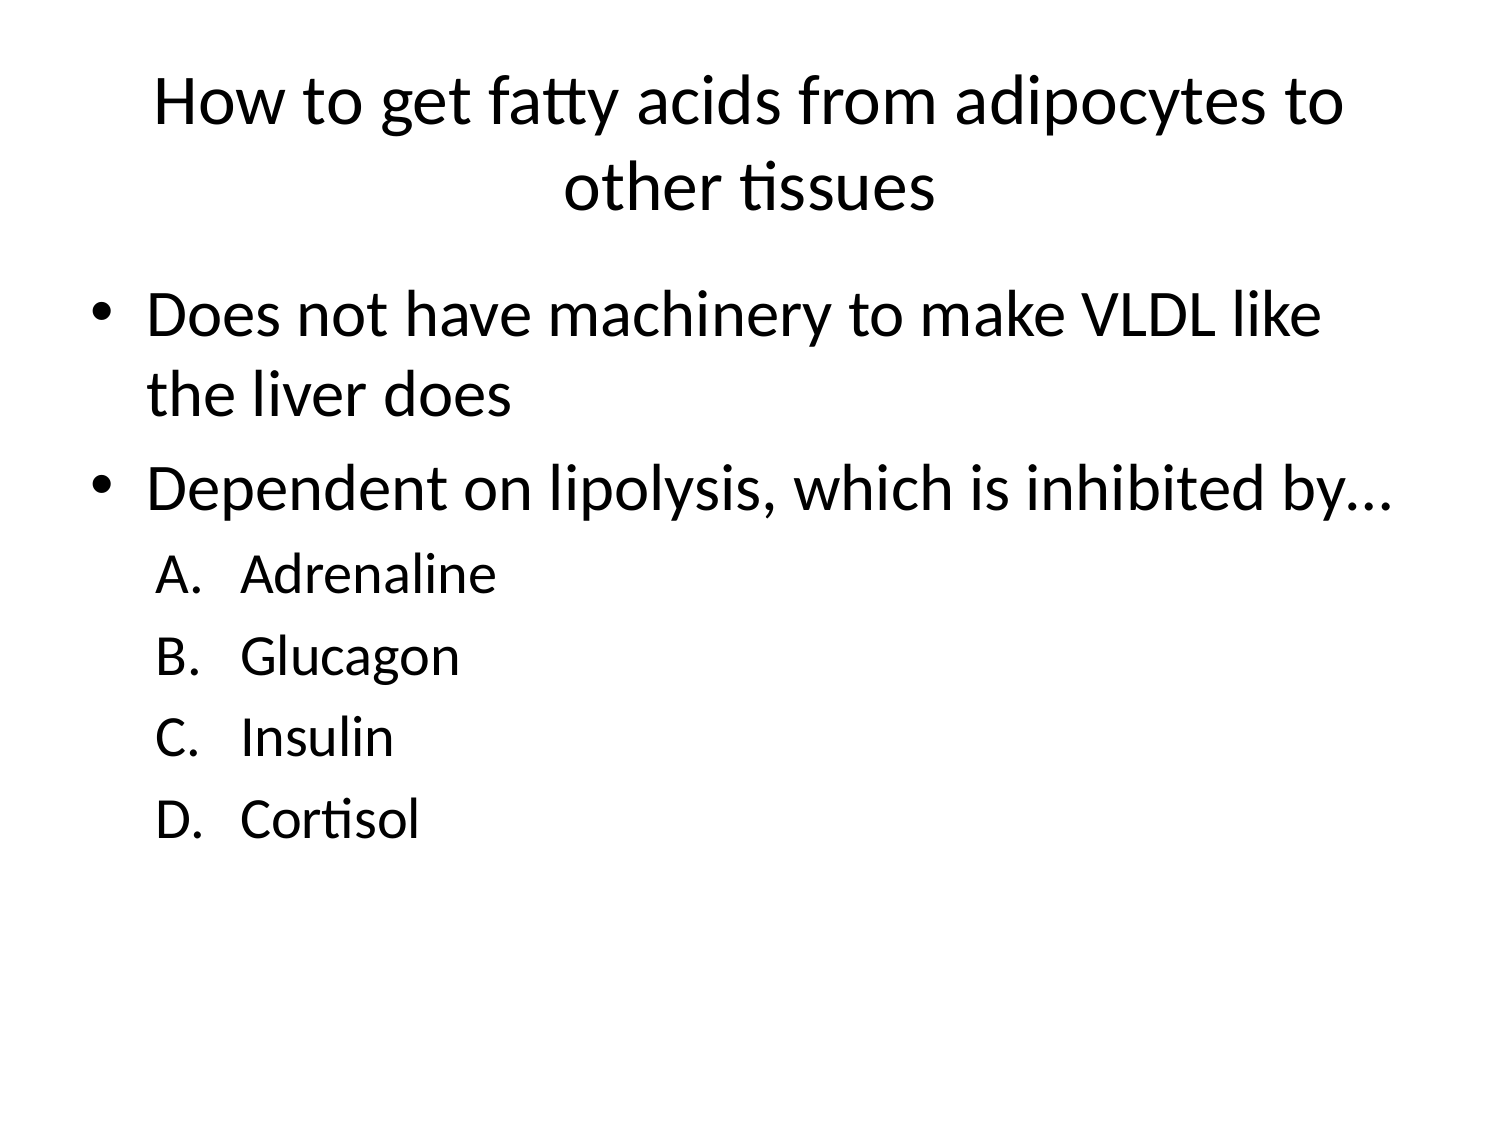

# How to get fatty acids from adipocytes to other tissues
Does not have machinery to make VLDL like the liver does
Dependent on lipolysis, which is inhibited by…
Adrenaline
Glucagon
Insulin
Cortisol